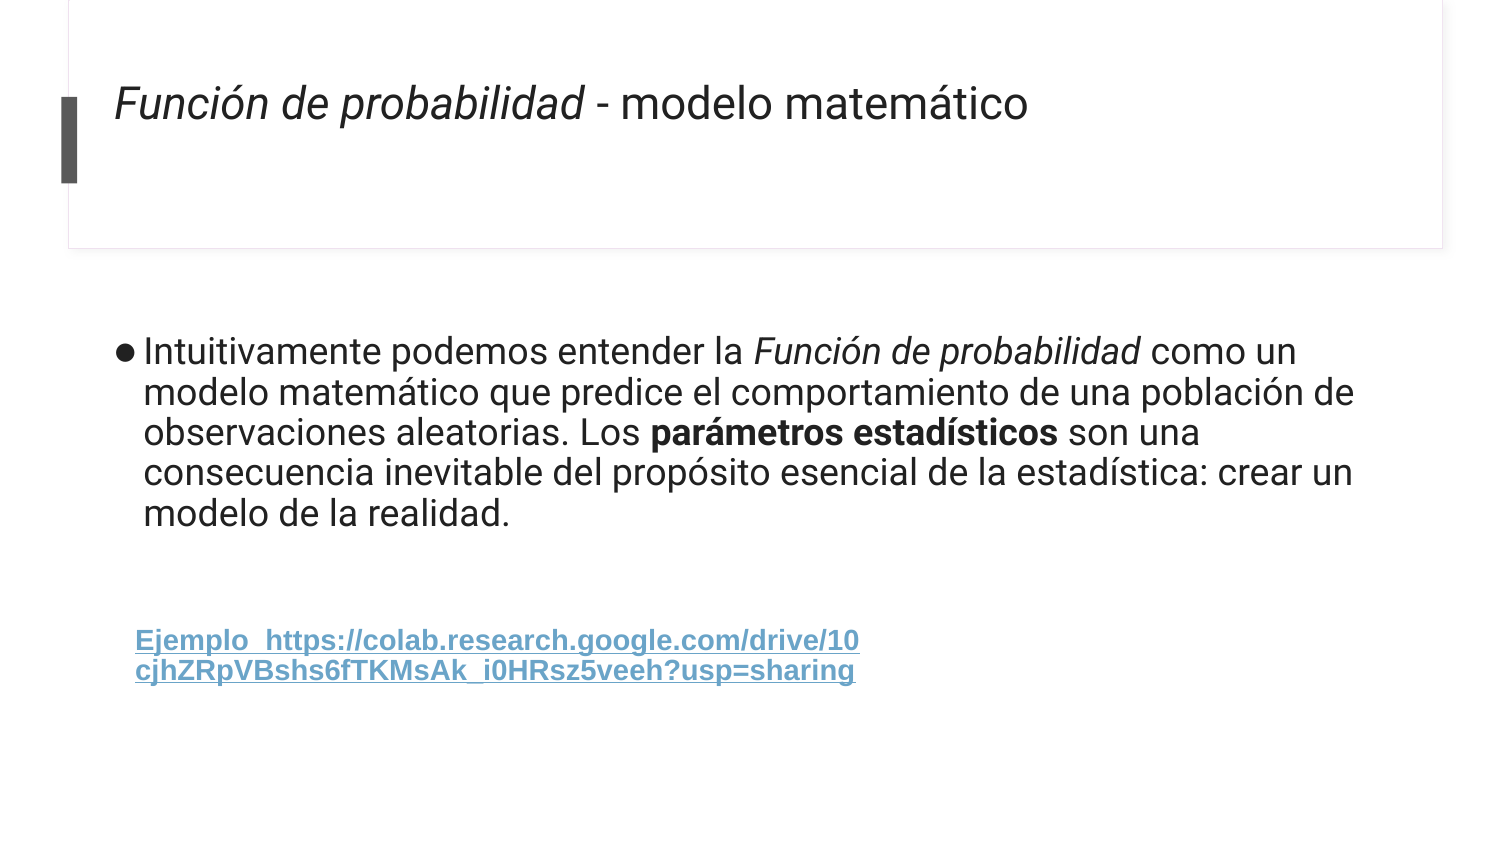

# Función de probabilidad - modelo matemático
Intuitivamente podemos entender la Función de probabilidad como un modelo matemático que predice el comportamiento de una población de observaciones aleatorias. Los parámetros estadísticos son una consecuencia inevitable del propósito esencial de la estadística: crear un modelo de la realidad.
Ejemplo  https://colab.research.google.com/drive/10cjhZRpVBshs6fTKMsAk_i0HRsz5veeh?usp=sharing